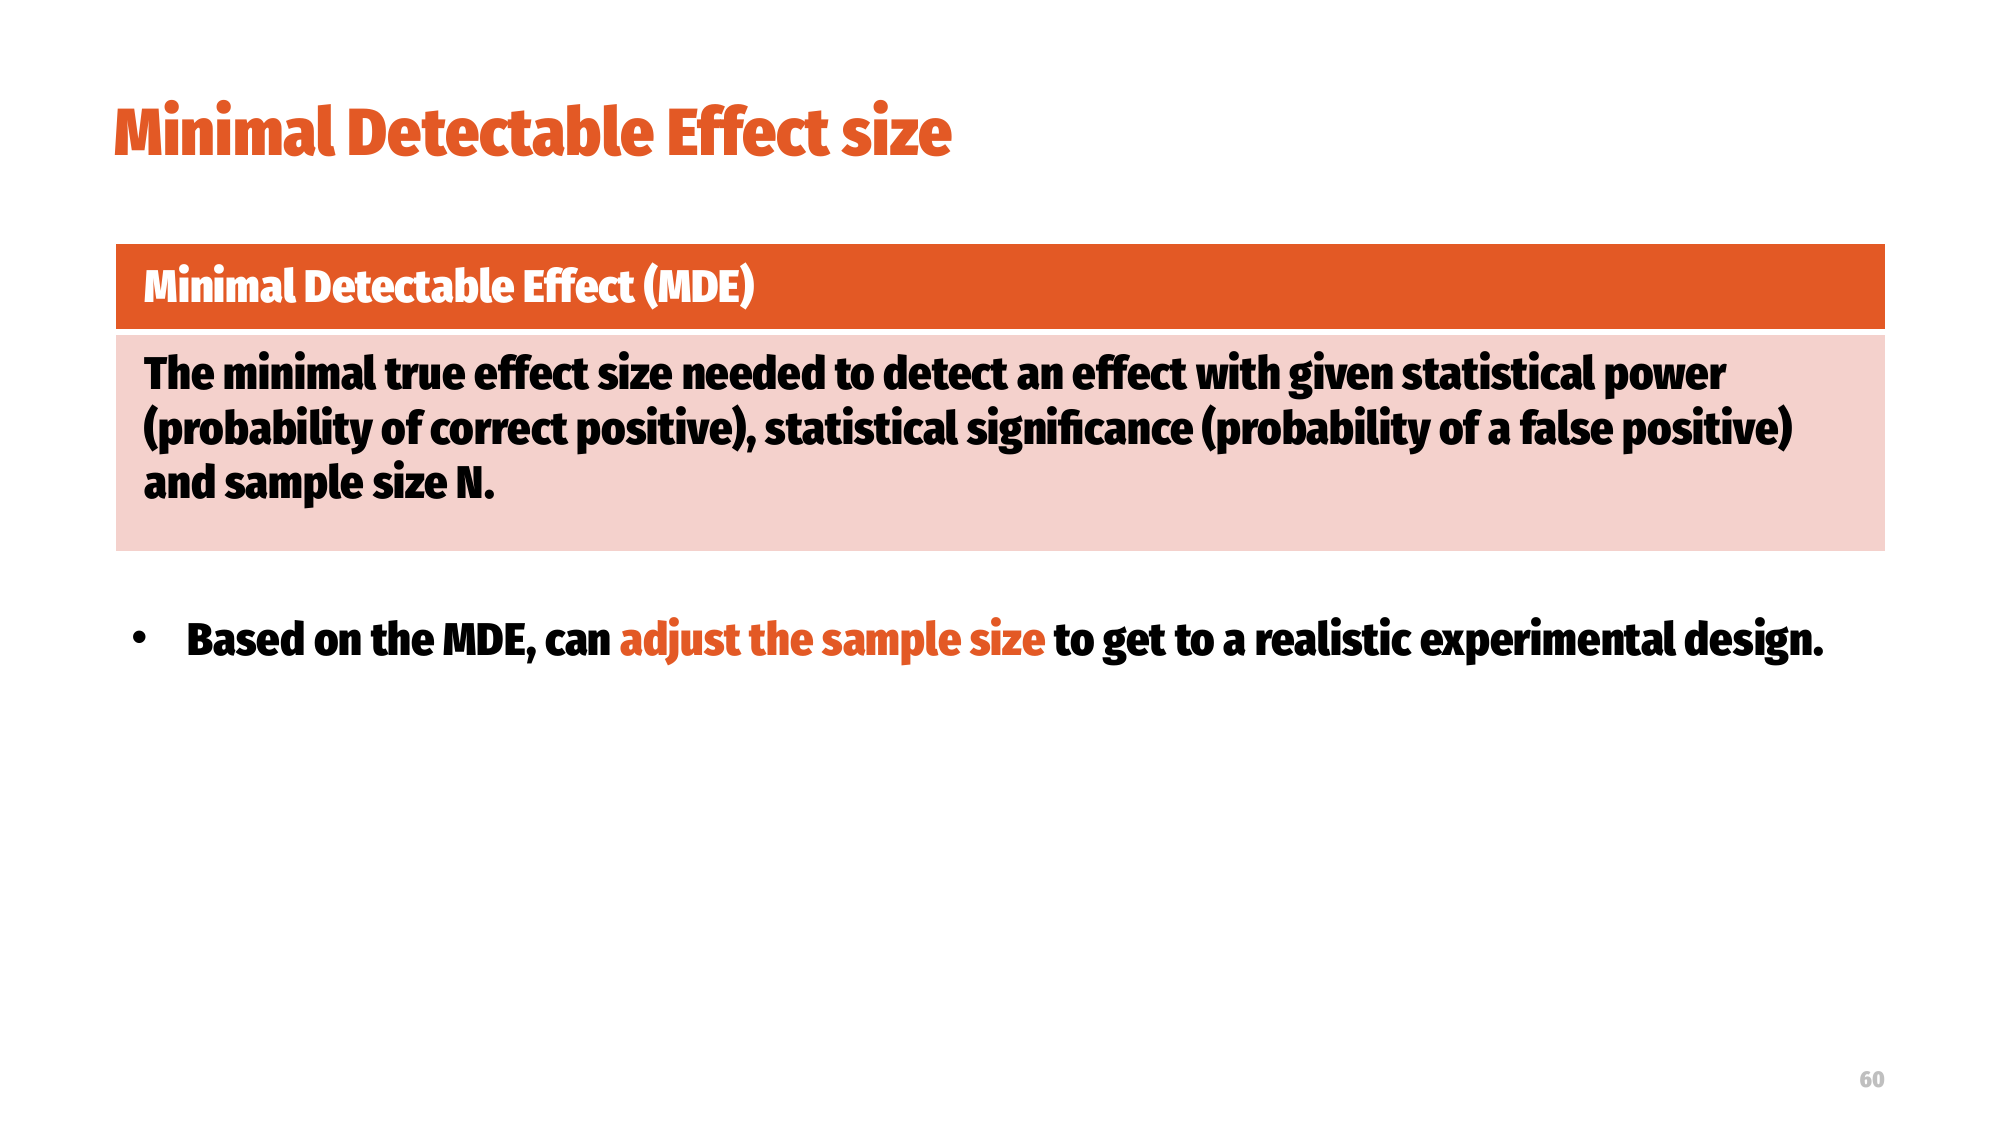

# Minimal Detectable Effect size
| Minimal Detectable Effect (MDE) |
| --- |
| The minimal true effect size needed to detect an effect with given statistical power (probability of correct positive), statistical significance (probability of a false positive) and sample size N. |
Based on the MDE, can adjust the sample size to get to a realistic experimental design.
60